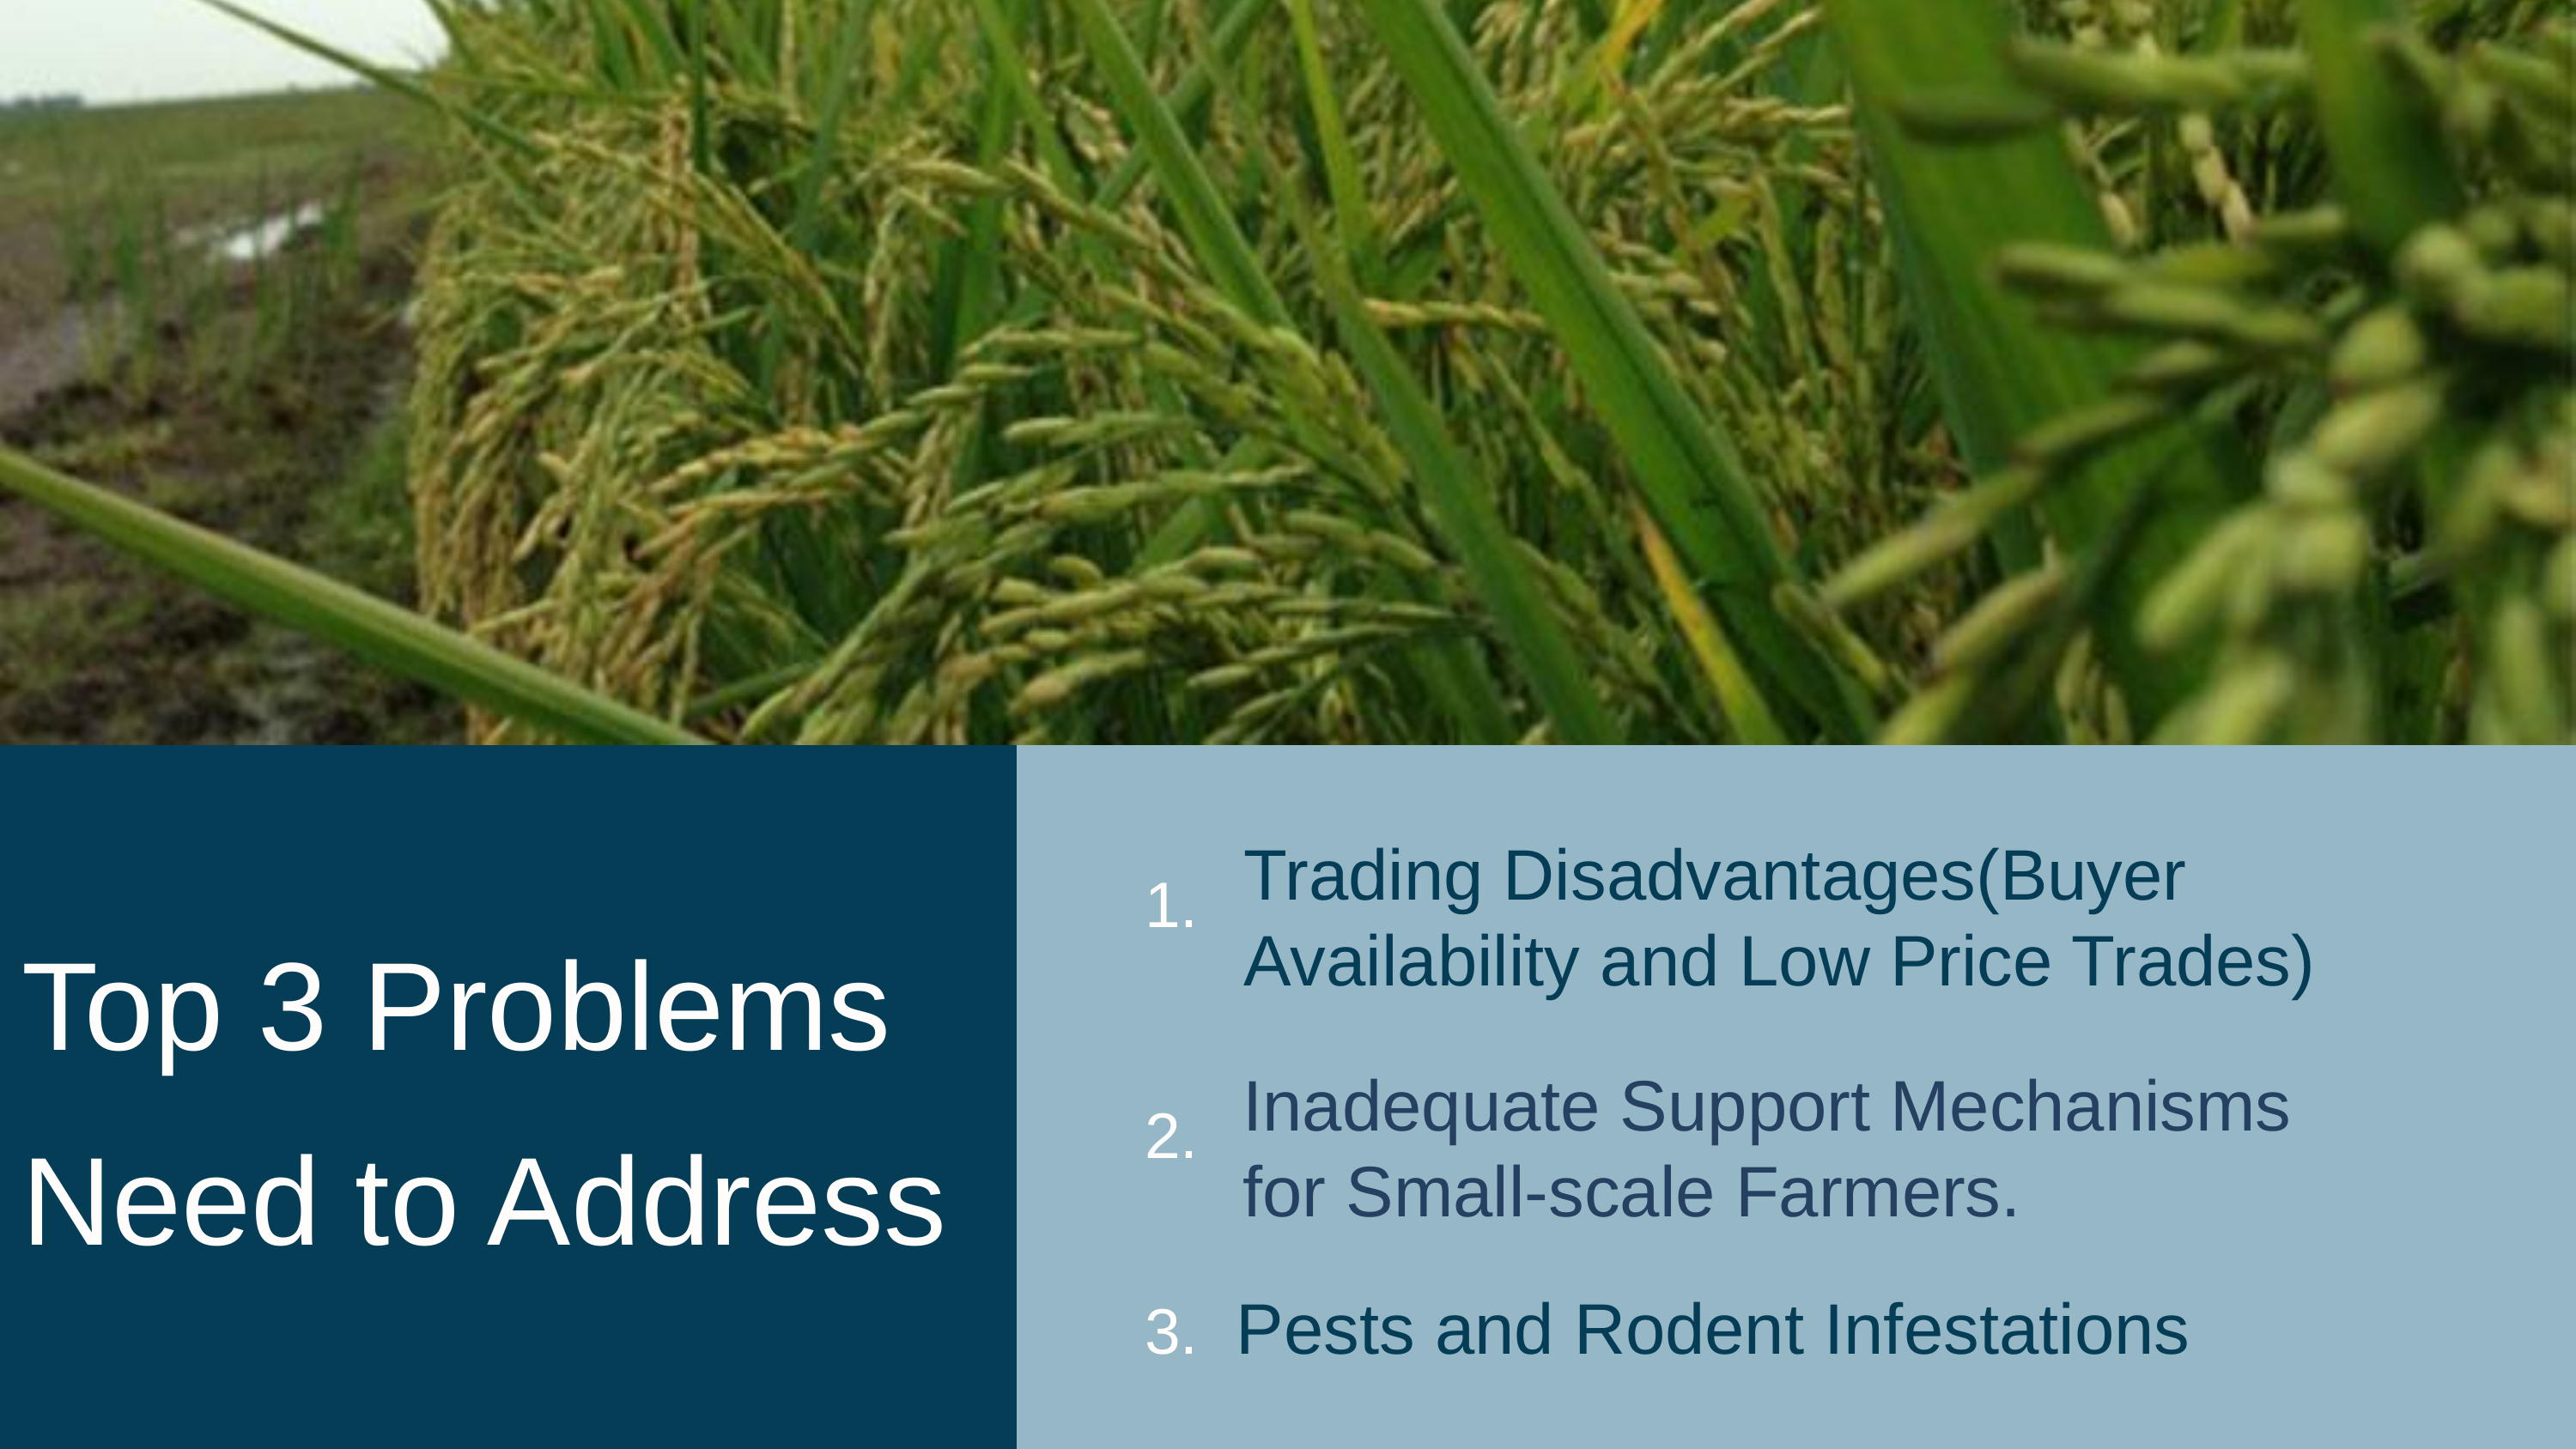

Trading Disadvantages(Buyer Availability and Low Price Trades)
1.
2.
3.
Top 3 Problems Need to Address
Inadequate Support Mechanisms for Small-scale Farmers.
Pests and Rodent Infestations